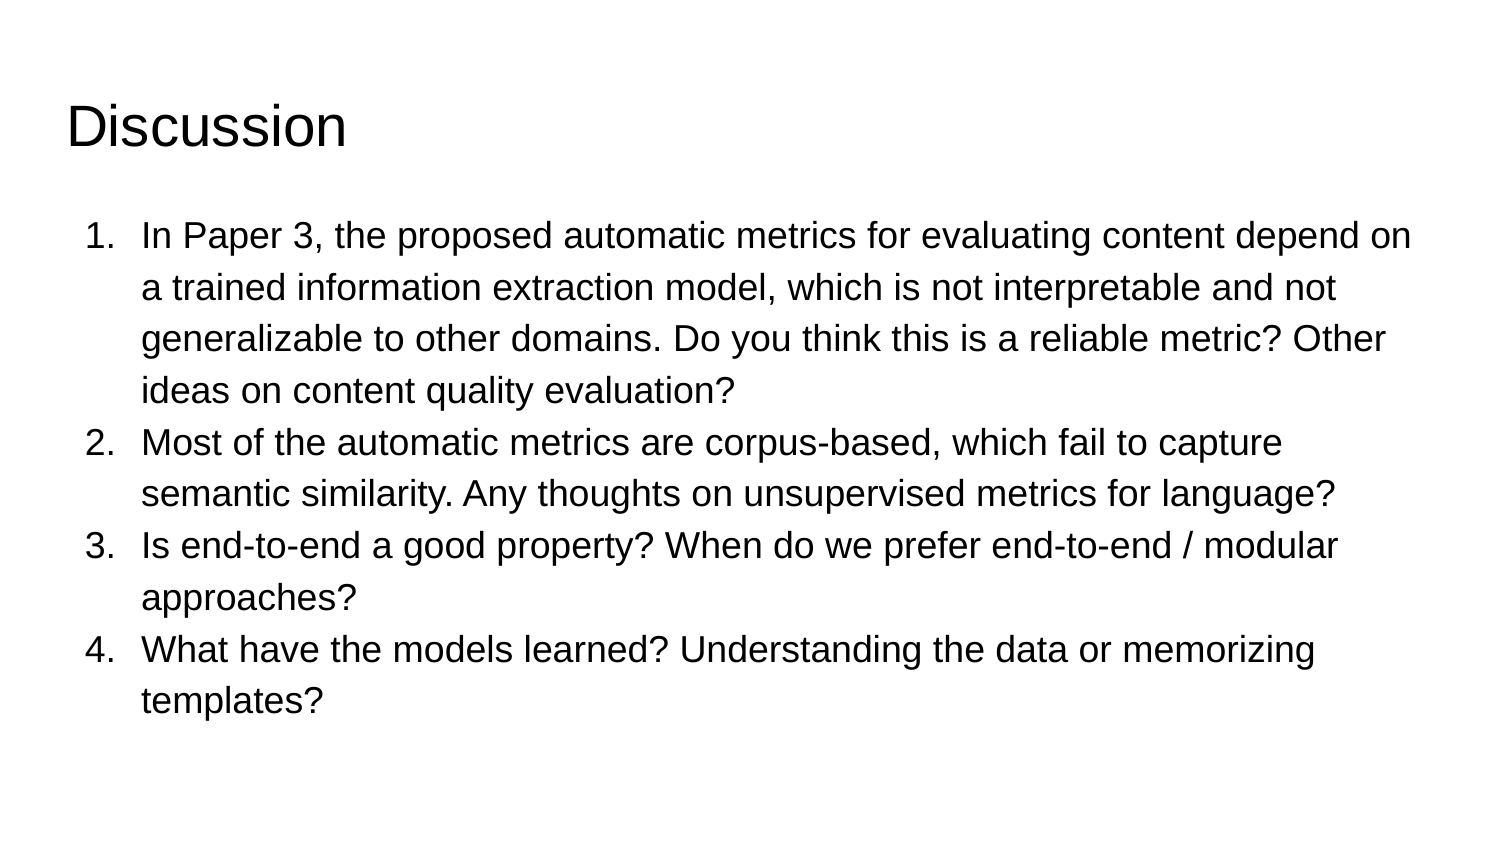

# Discussion
In Paper 3, the proposed automatic metrics for evaluating content depend on a trained information extraction model, which is not interpretable and not generalizable to other domains. Do you think this is a reliable metric? Other ideas on content quality evaluation?
Most of the automatic metrics are corpus-based, which fail to capture semantic similarity. Any thoughts on unsupervised metrics for language?
Is end-to-end a good property? When do we prefer end-to-end / modular approaches?
What have the models learned? Understanding the data or memorizing templates?